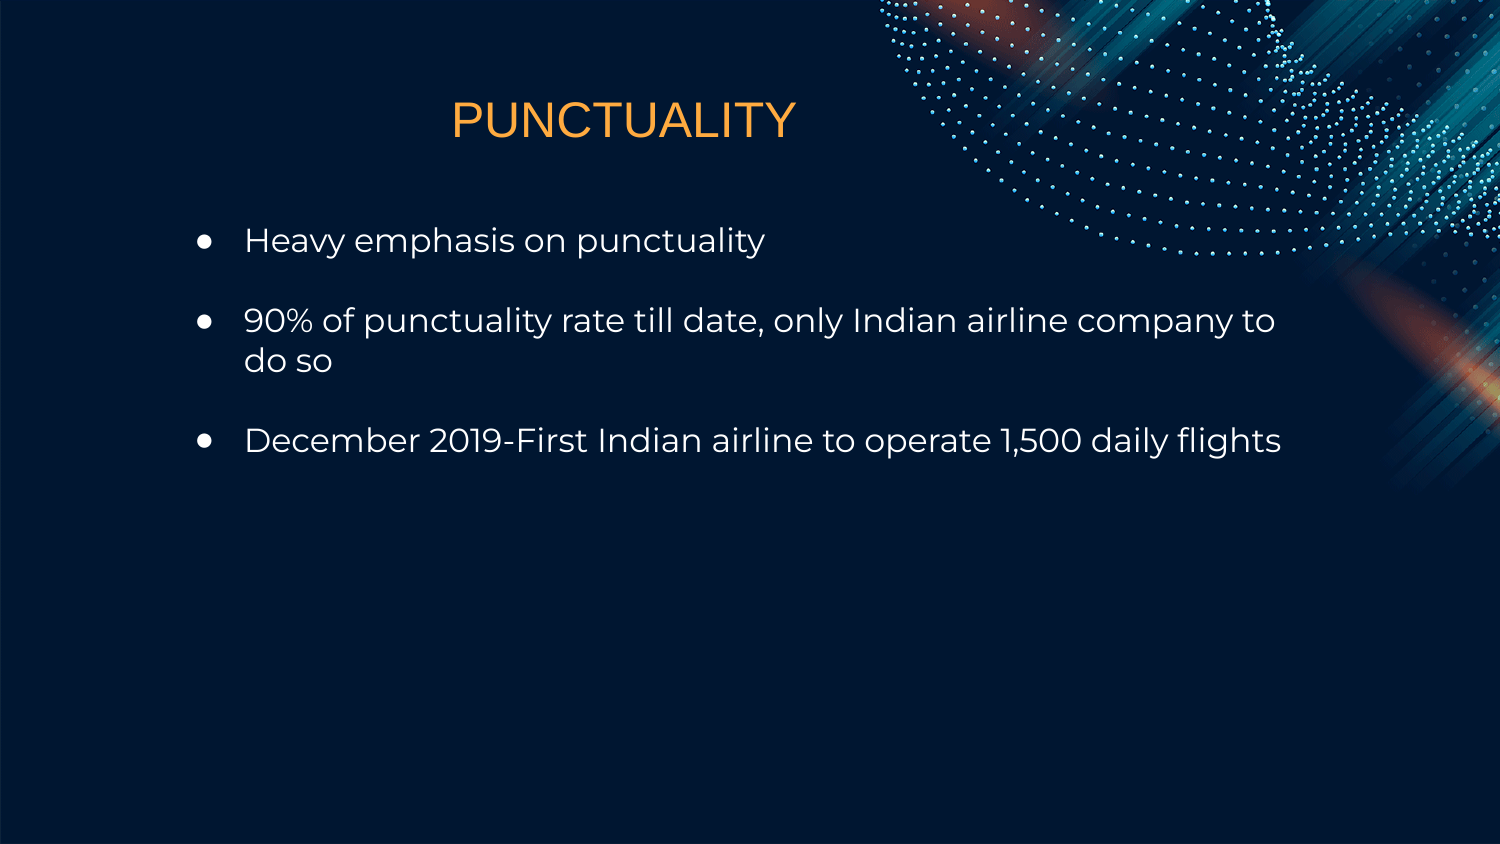

# PUNCTUALITY
Heavy emphasis on punctuality

90% of punctuality rate till date, only Indian airline company to do so

December 2019-First Indian airline to operate 1,500 daily flights